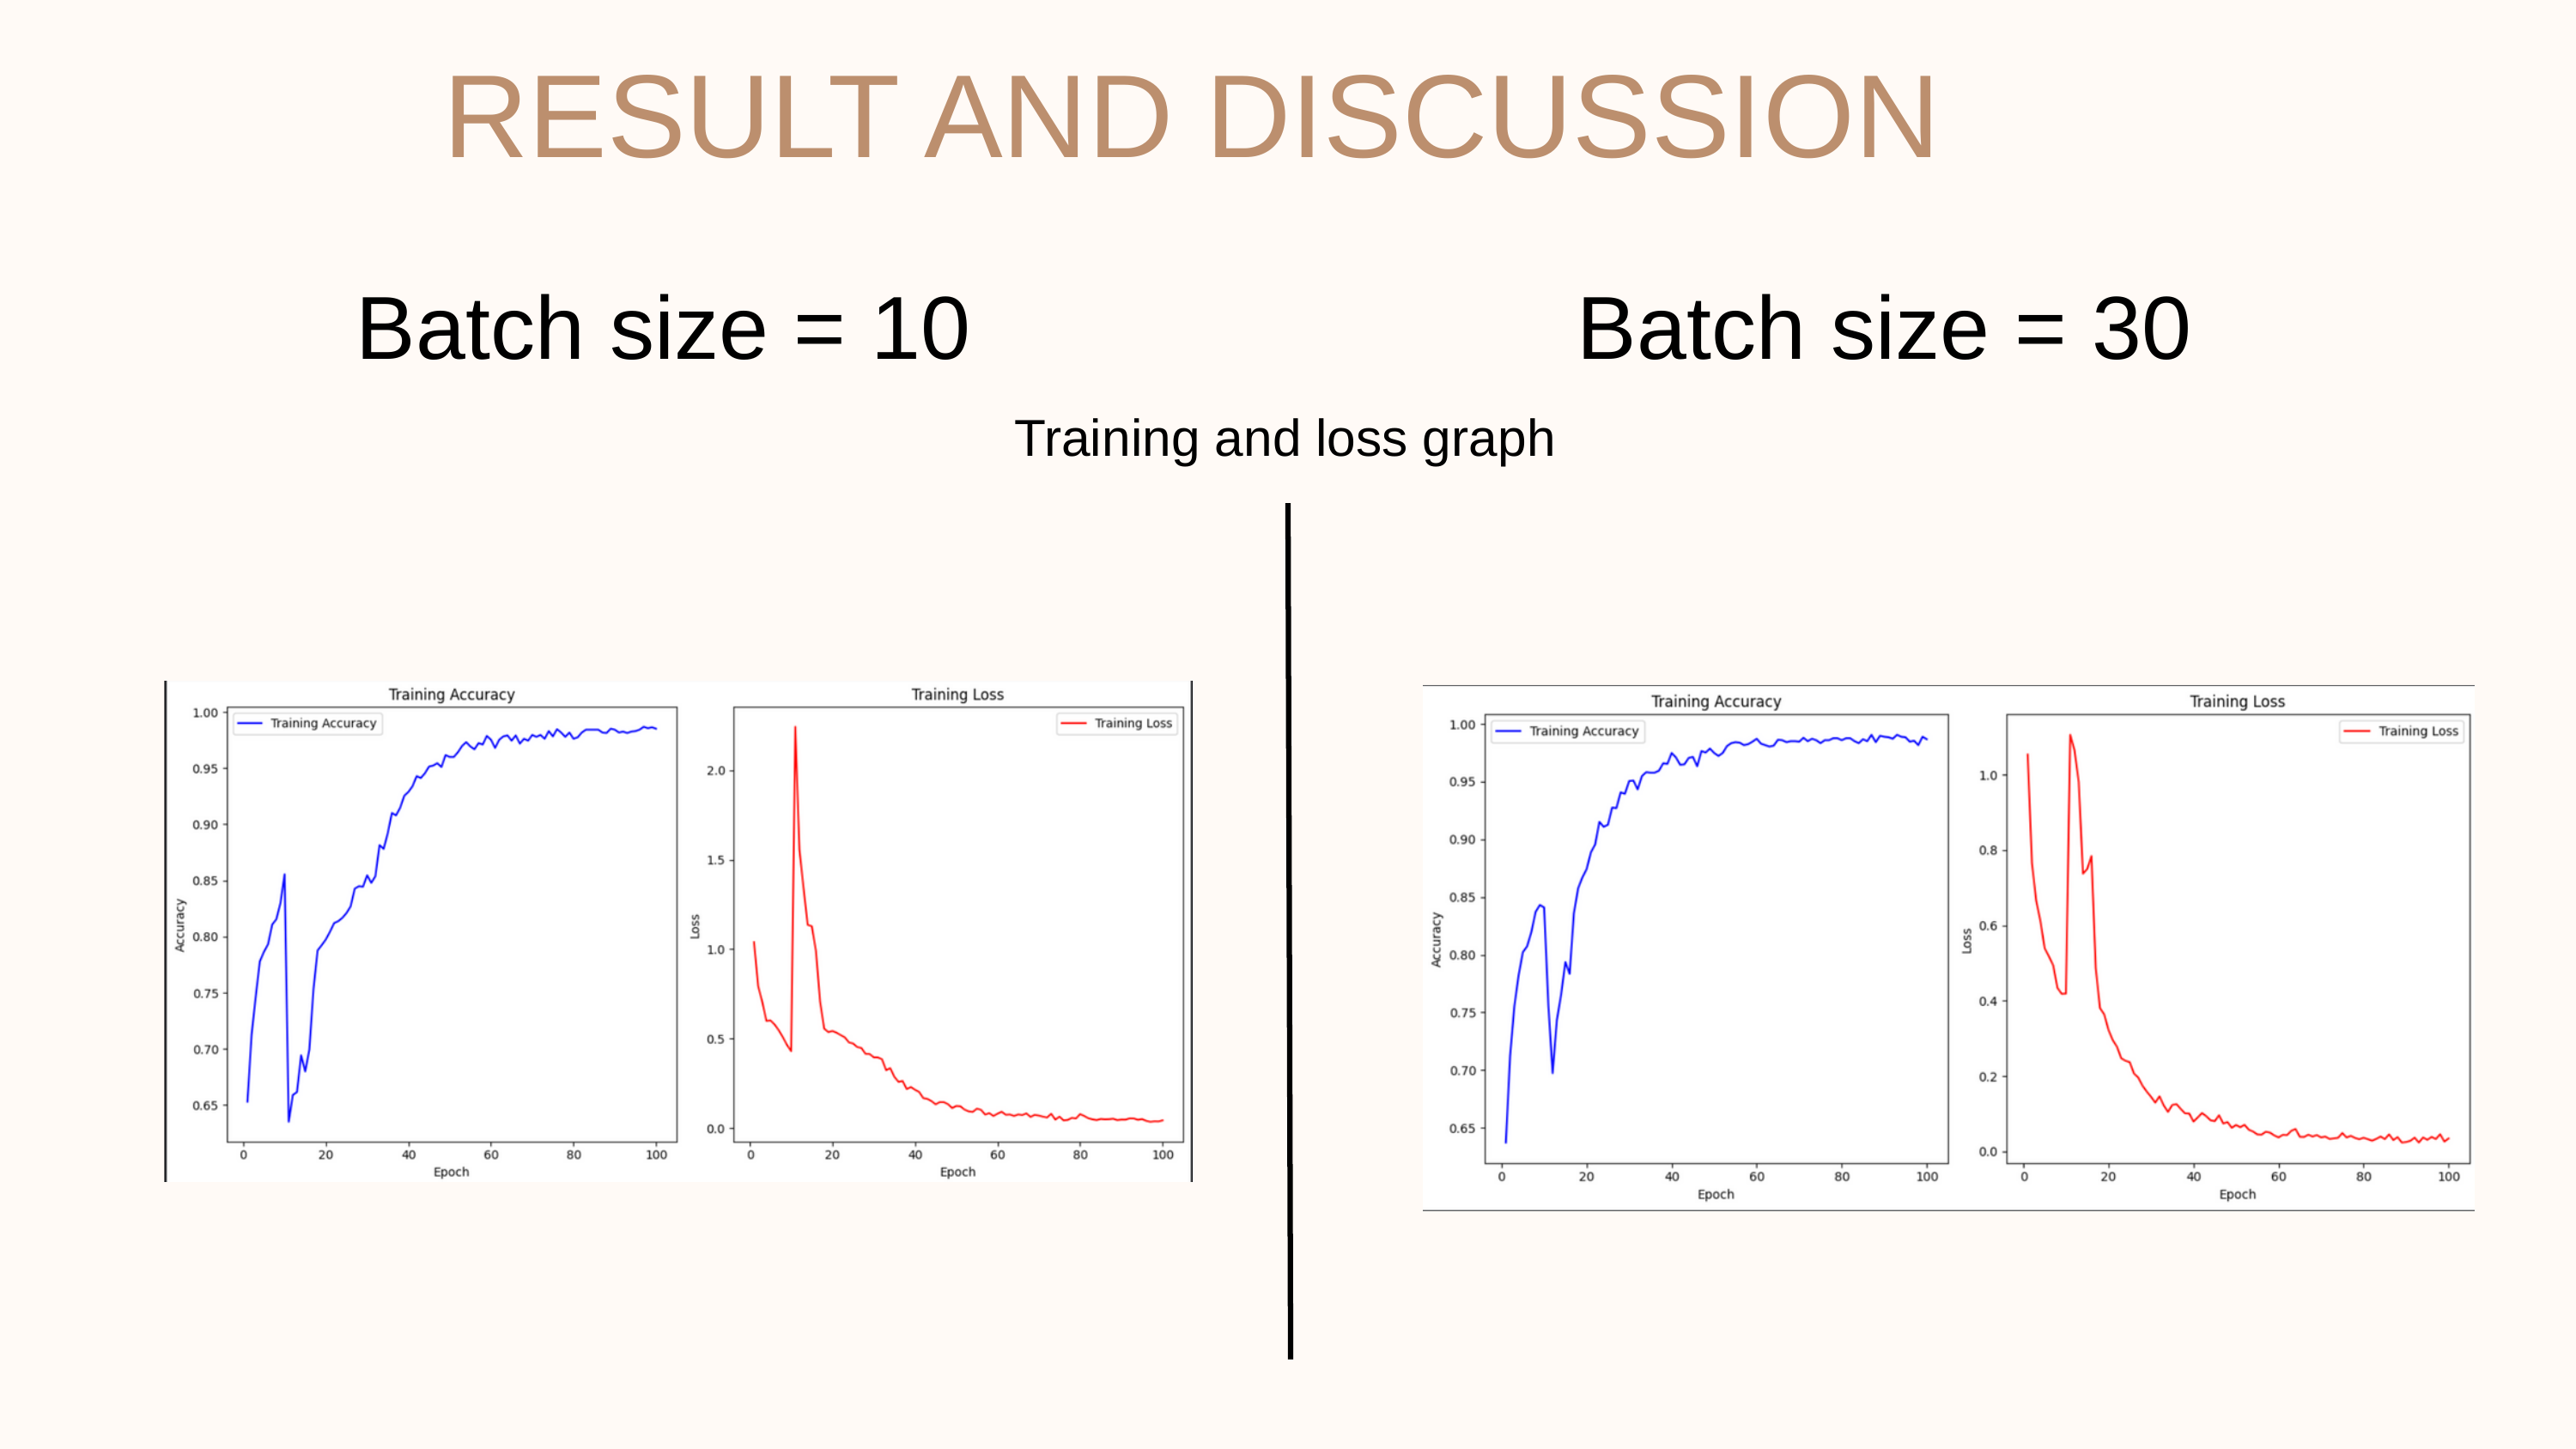

RESULT AND DISCUSSION
Batch size = 10
Batch size = 30
Training and loss graph